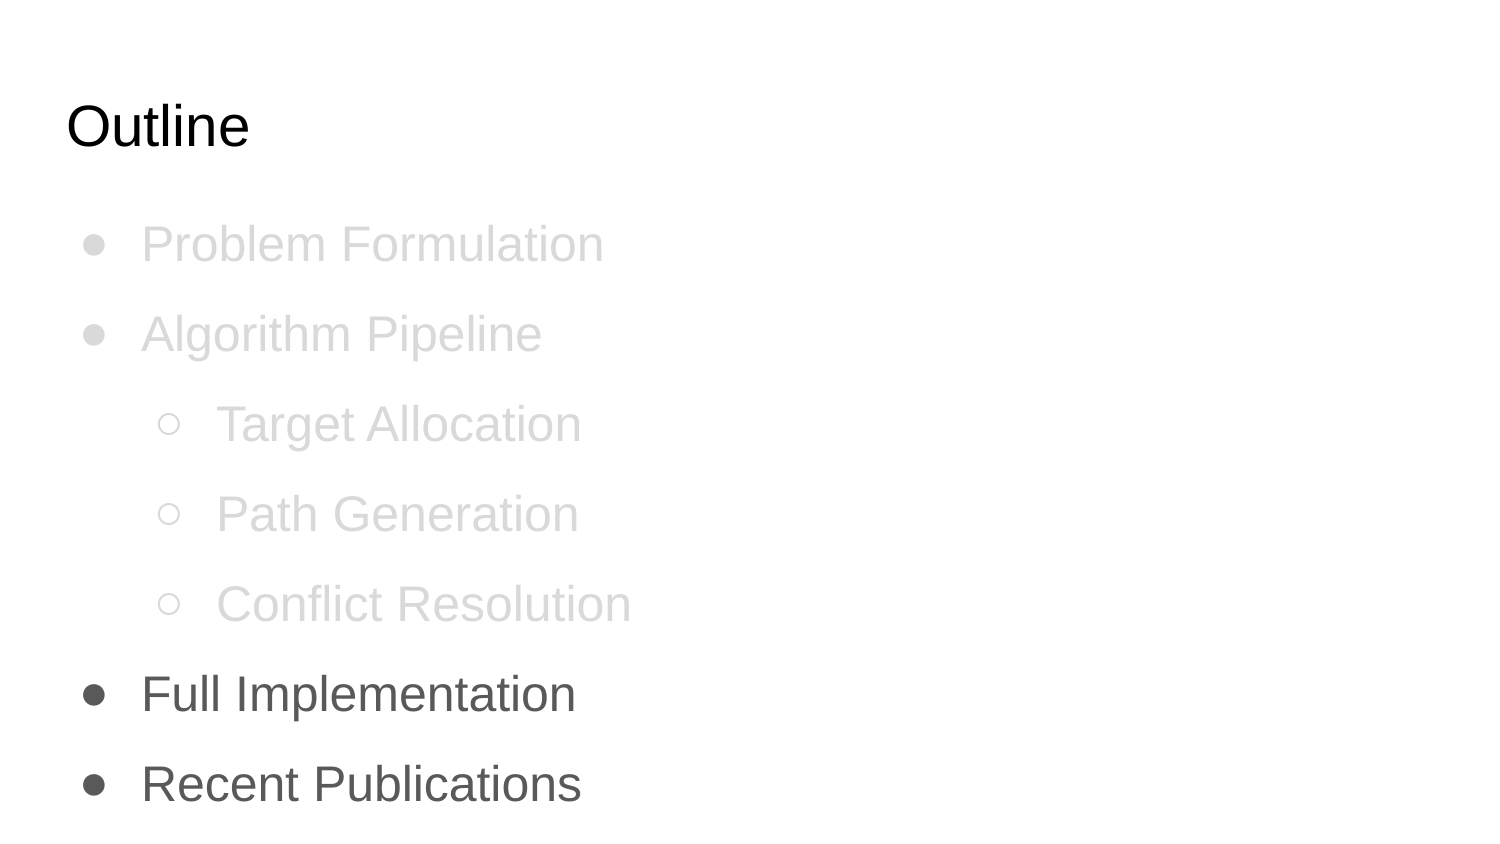

# Outline
Problem Formulation
Algorithm Pipeline
Target Allocation
Path Generation
Conflict Resolution
Full Implementation
Recent Publications